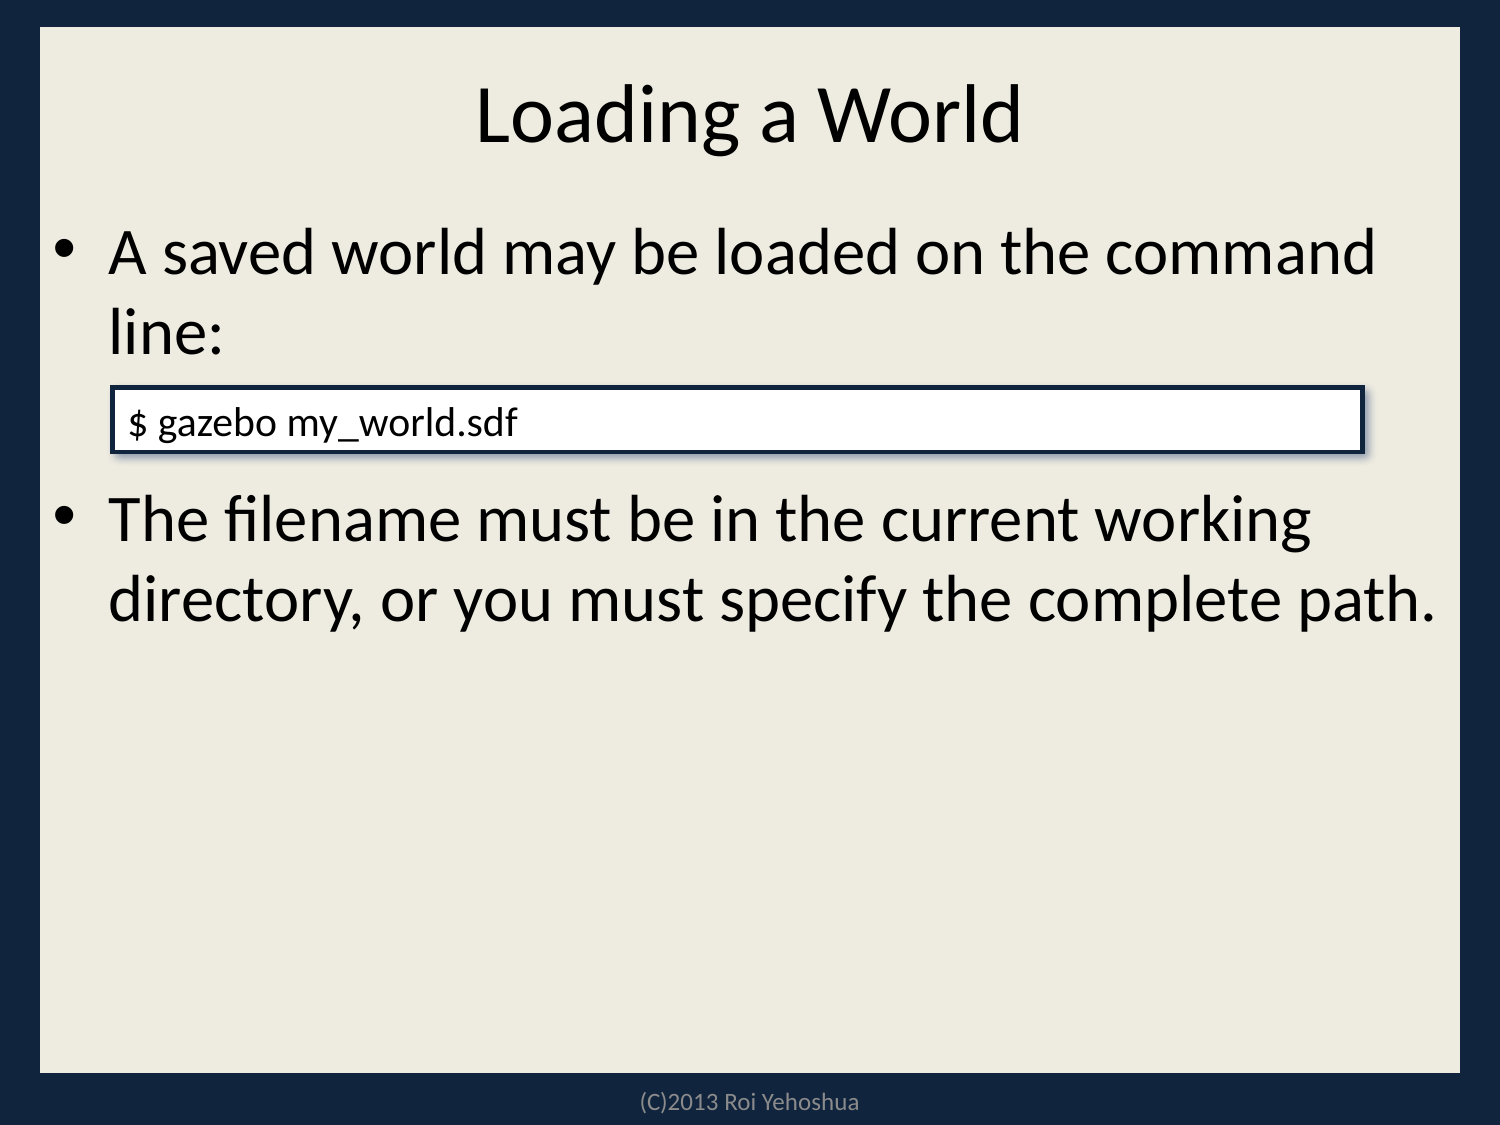

# Loading a World
A saved world may be loaded on the command line:

The filename must be in the current working directory, or you must specify the complete path.

$ gazebo my_world.sdf
(C)2013 Roi Yehoshua